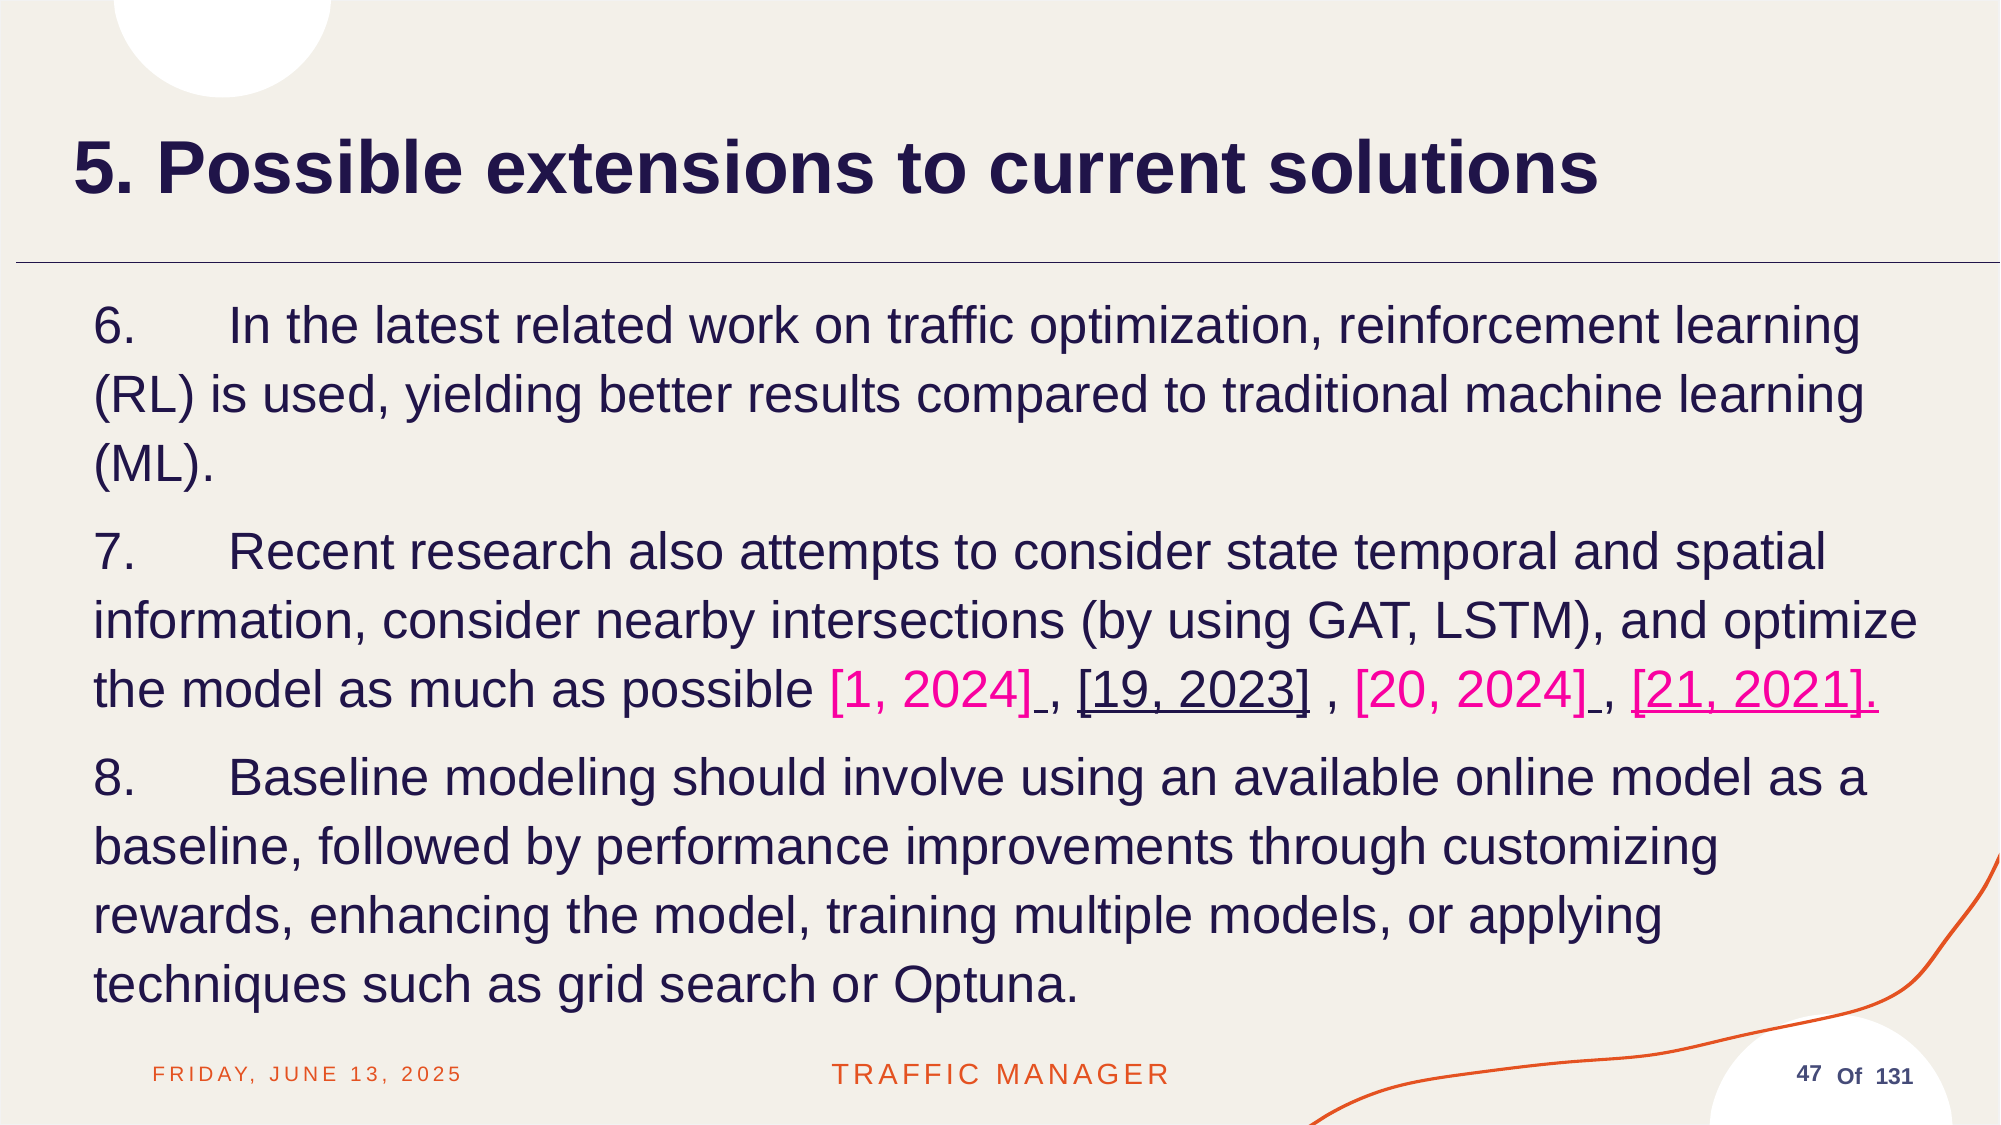

5. Possible extensions to current solutions
6.	In the latest related work on traffic optimization, reinforcement learning (RL) is used, yielding better results compared to traditional machine learning (ML).
7.	Recent research also attempts to consider state temporal and spatial information, consider nearby intersections (by using GAT, LSTM), and optimize the model as much as possible [1, 2024] , [19, 2023] , [20, 2024] , [21, 2021].
8.	Baseline modeling should involve using an available online model as a baseline, followed by performance improvements through customizing rewards, enhancing the model, training multiple models, or applying techniques such as grid search or Optuna.
Friday, June 13, 2025
Traffic MANAGER
47